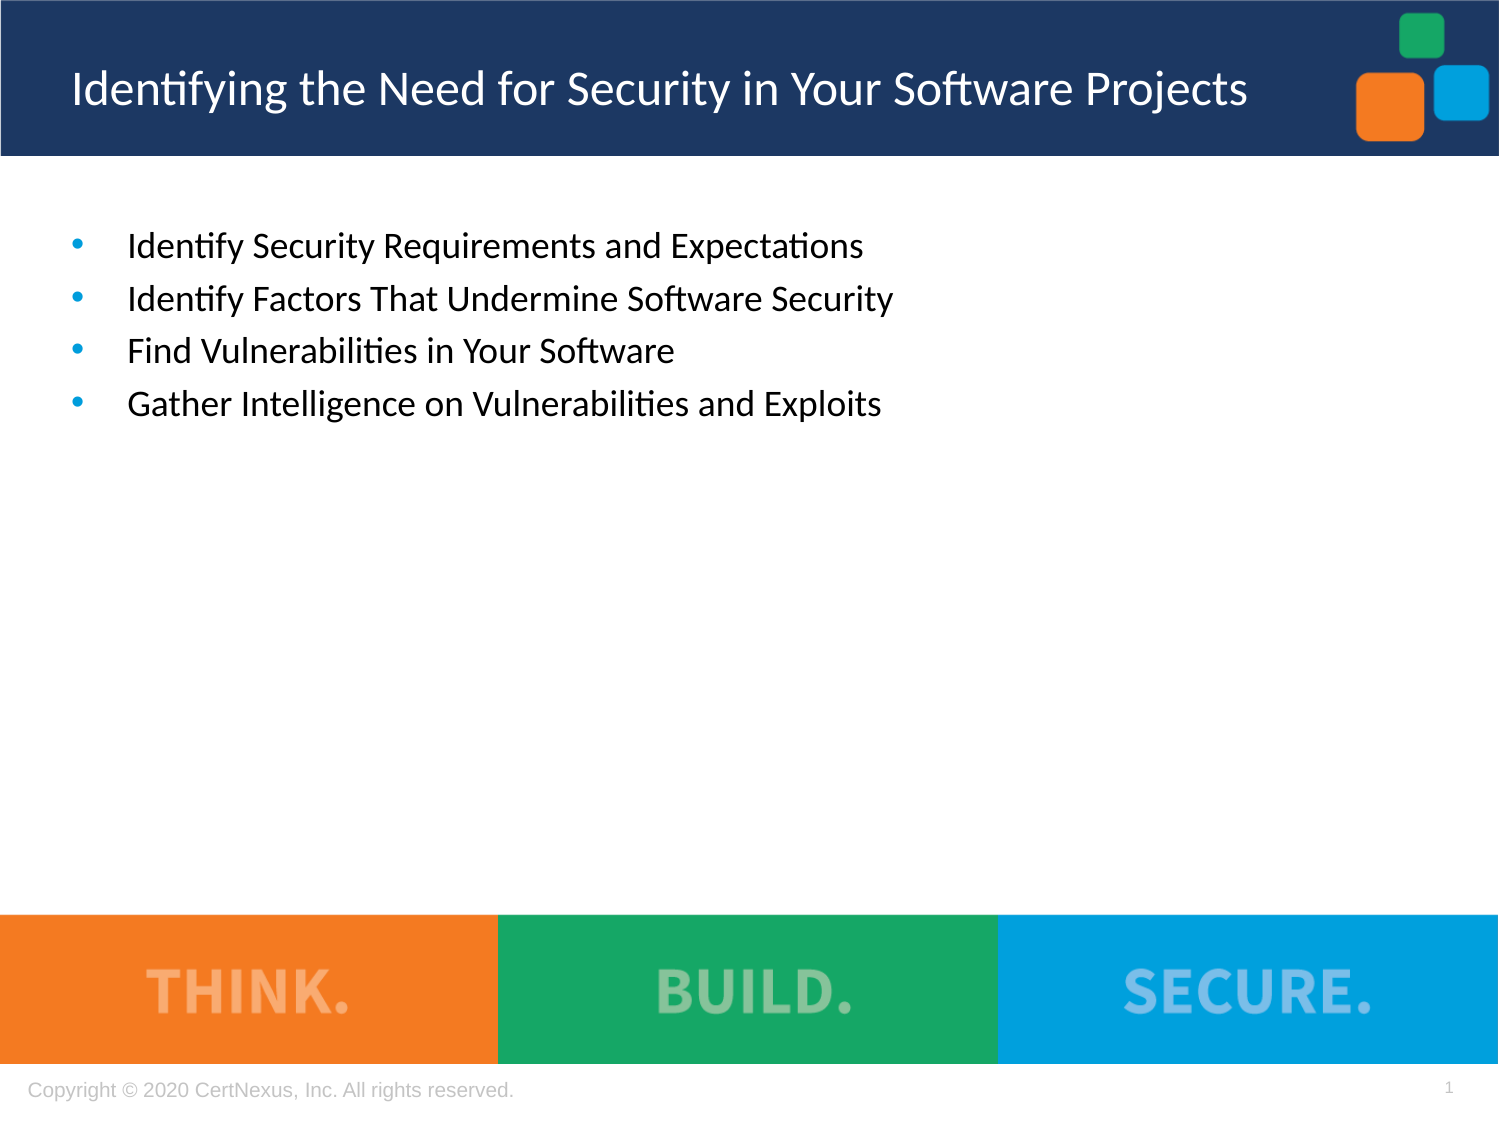

# Identifying the Need for Security in Your Software Projects
Identify Security Requirements and Expectations
Identify Factors That Undermine Software Security
Find Vulnerabilities in Your Software
Gather Intelligence on Vulnerabilities and Exploits
1